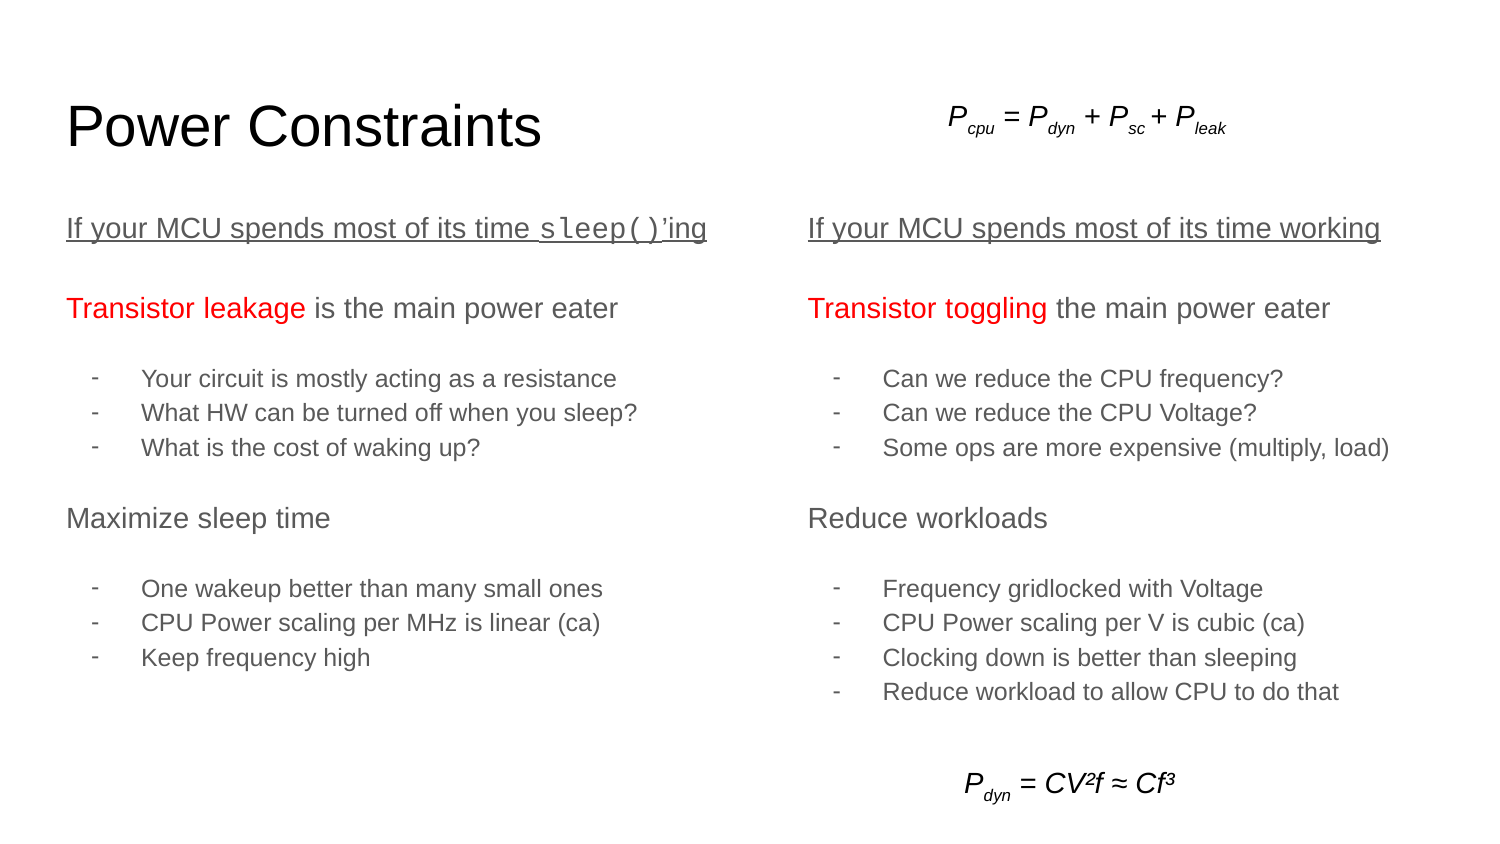

# Power Constraints
Pcpu = Pdyn + Psc + Pleak
If your MCU spends most of its time sleep()’ing
Transistor leakage is the main power eater
Your circuit is mostly acting as a resistance
What HW can be turned off when you sleep?
What is the cost of waking up?
Maximize sleep time
One wakeup better than many small ones
CPU Power scaling per MHz is linear (ca)
Keep frequency high

If your MCU spends most of its time working
Transistor toggling the main power eater
Can we reduce the CPU frequency?
Can we reduce the CPU Voltage?
Some ops are more expensive (multiply, load)
Reduce workloads
Frequency gridlocked with Voltage
CPU Power scaling per V is cubic (ca)
Clocking down is better than sleeping
Reduce workload to allow CPU to do that

Pdyn = CV²f ≈ Cf³